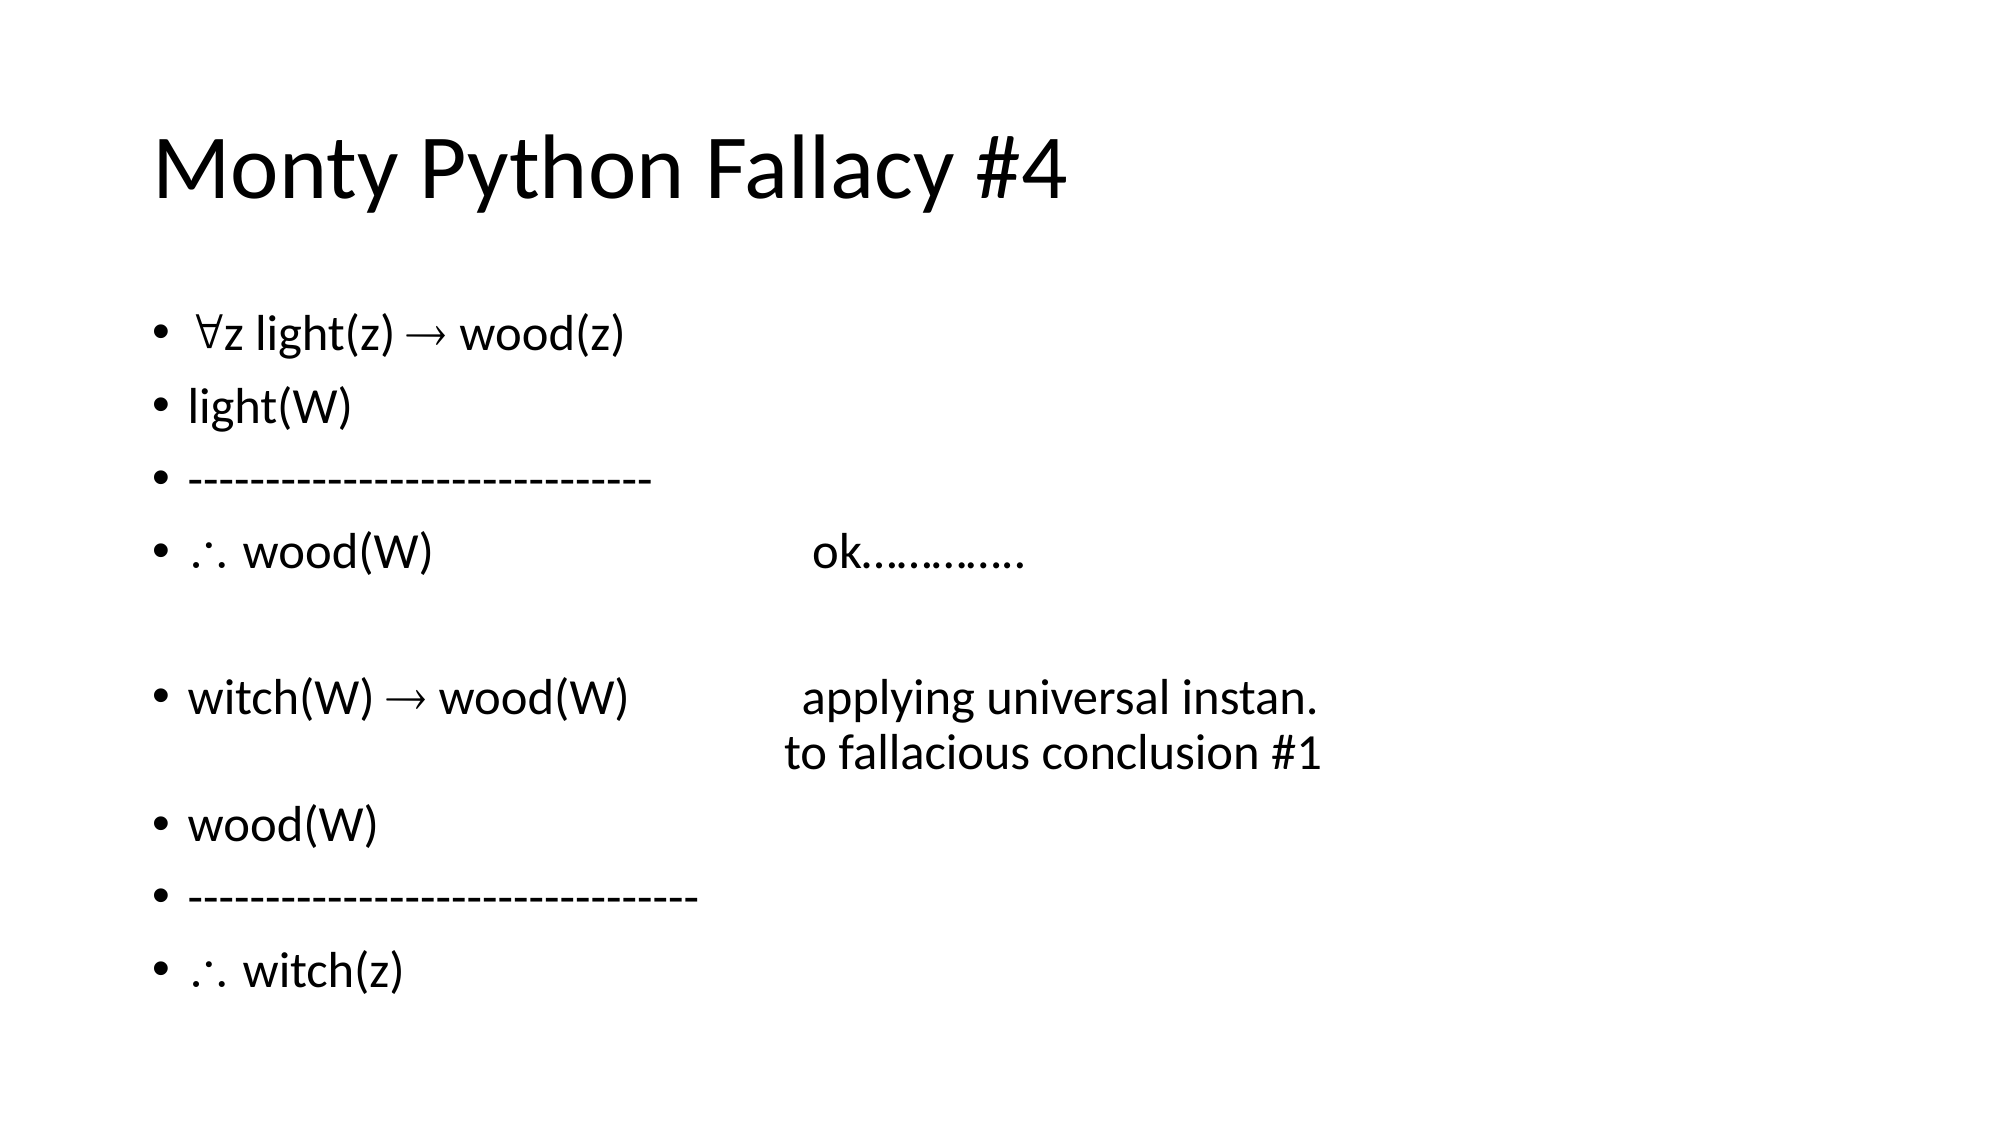

# Monty Python Fallacy #4
∀z light(z) → wood(z)
light(W)
------------------------------
∴ wood(W)                                 ok…………..

witch(W) → wood(W)               applying universal instan.
                                                    to fallacious conclusion #1
wood(W)
---------------------------------
∴ witch(z)